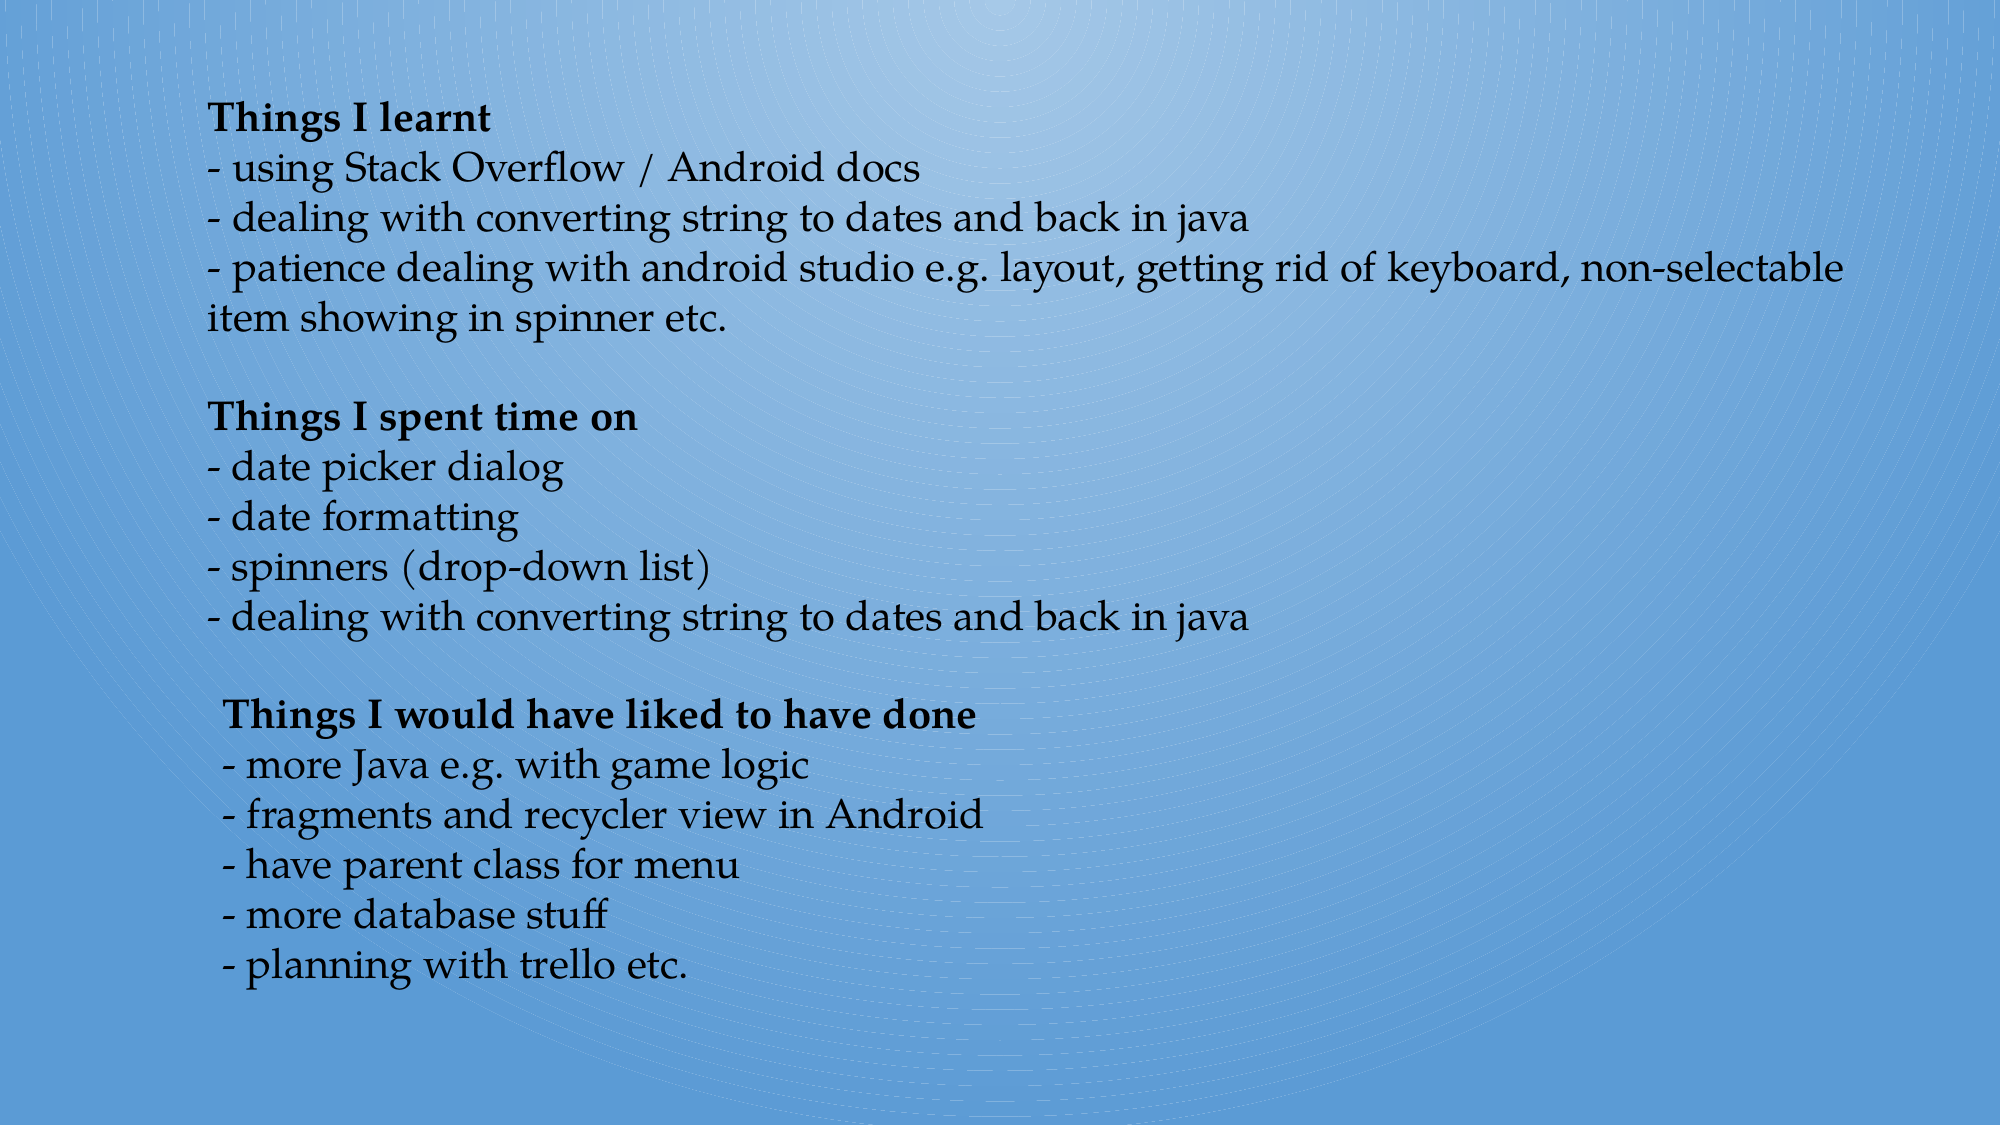

Things I learnt
- using Stack Overflow / Android docs
- dealing with converting string to dates and back in java
- patience dealing with android studio e.g. layout, getting rid of keyboard, non-selectable item showing in spinner etc.
Things I spent time on
- date picker dialog
- date formatting
- spinners (drop-down list)
- dealing with converting string to dates and back in java
Things I would have liked to have done
- more Java e.g. with game logic
- fragments and recycler view in Android
- have parent class for menu
- more database stuff
- planning with trello etc.